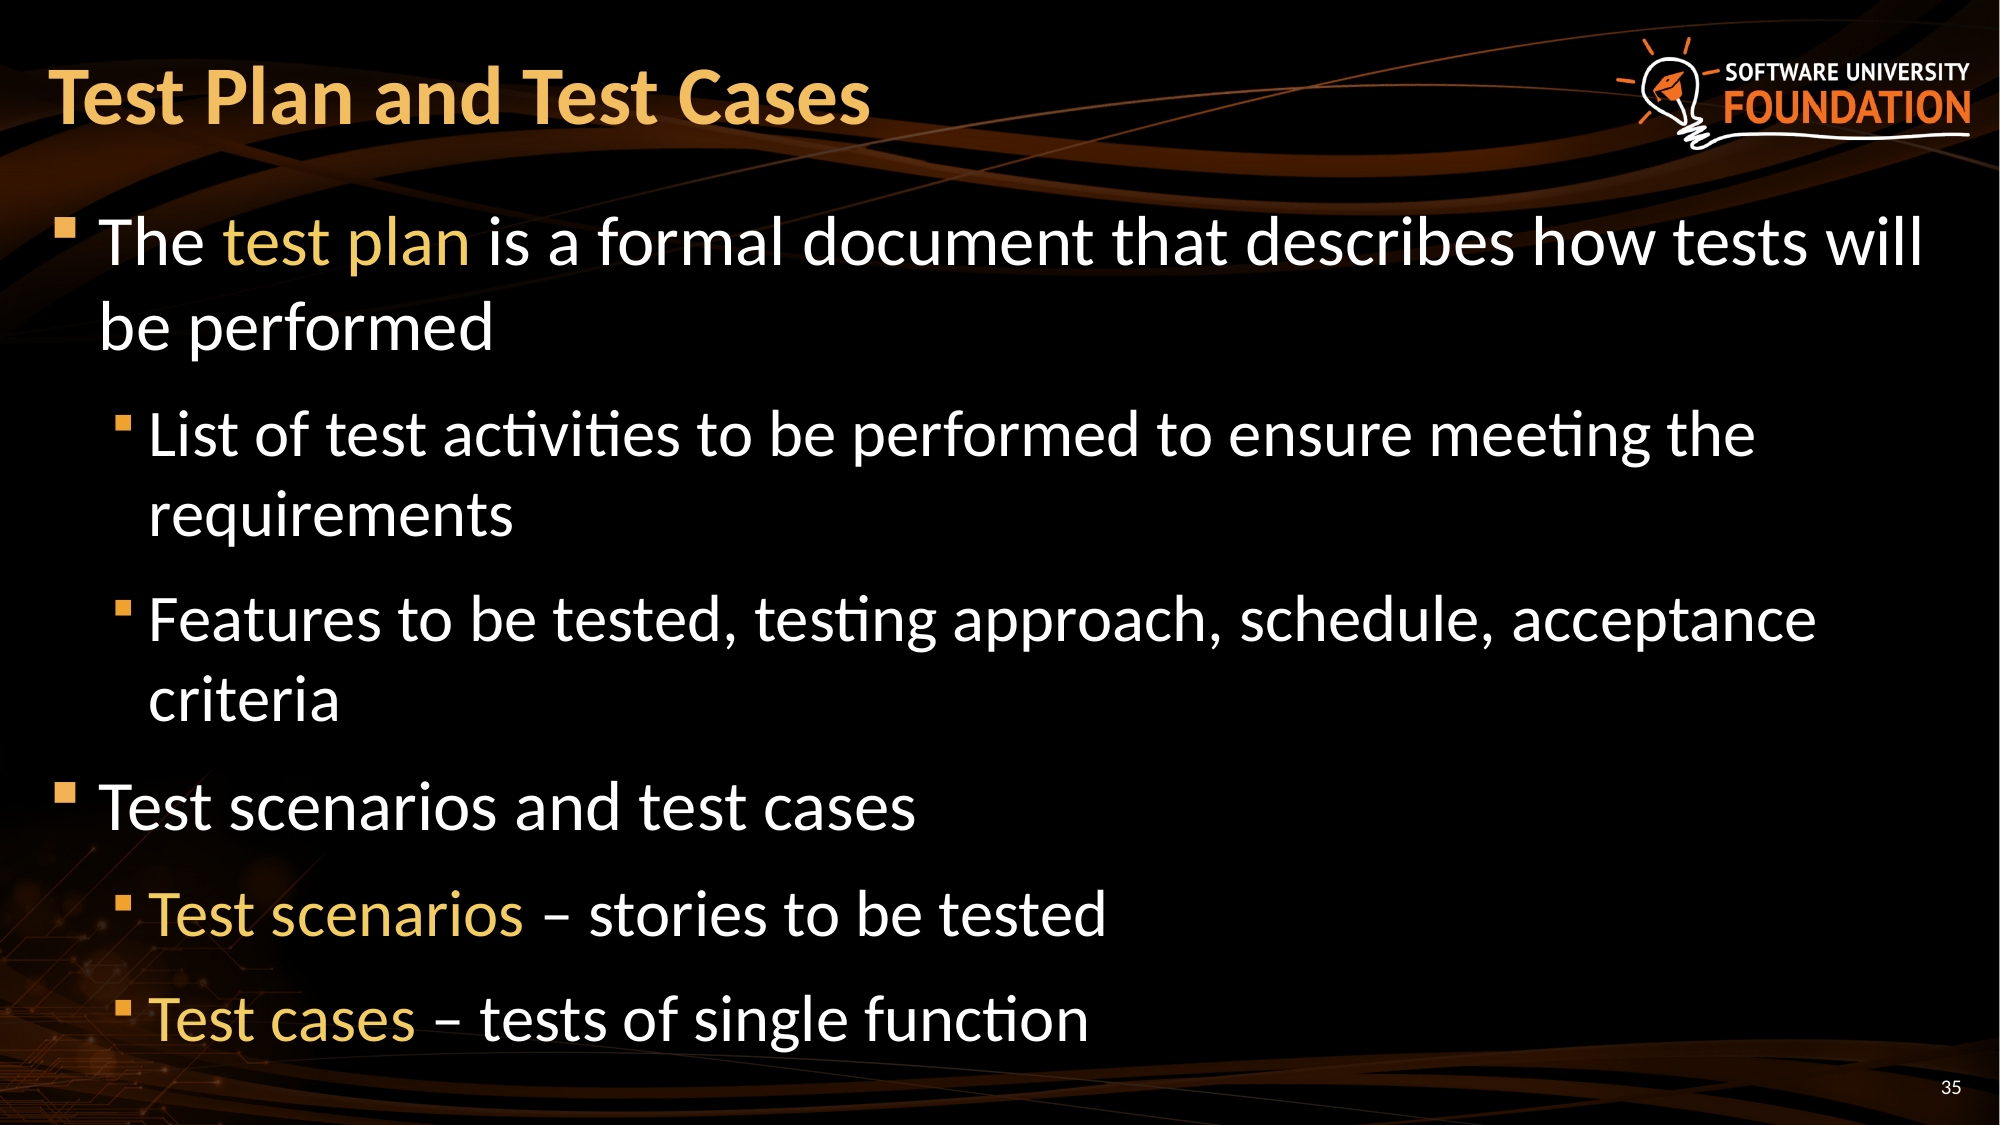

# Test Plan and Test Cases
The test plan is a formal document that describes how tests will be performed
List of test activities to be performed to ensure meeting the requirements
Features to be tested, testing approach, schedule, acceptance criteria
Test scenarios and test cases
Test scenarios – stories to be tested
Test cases – tests of single function
35